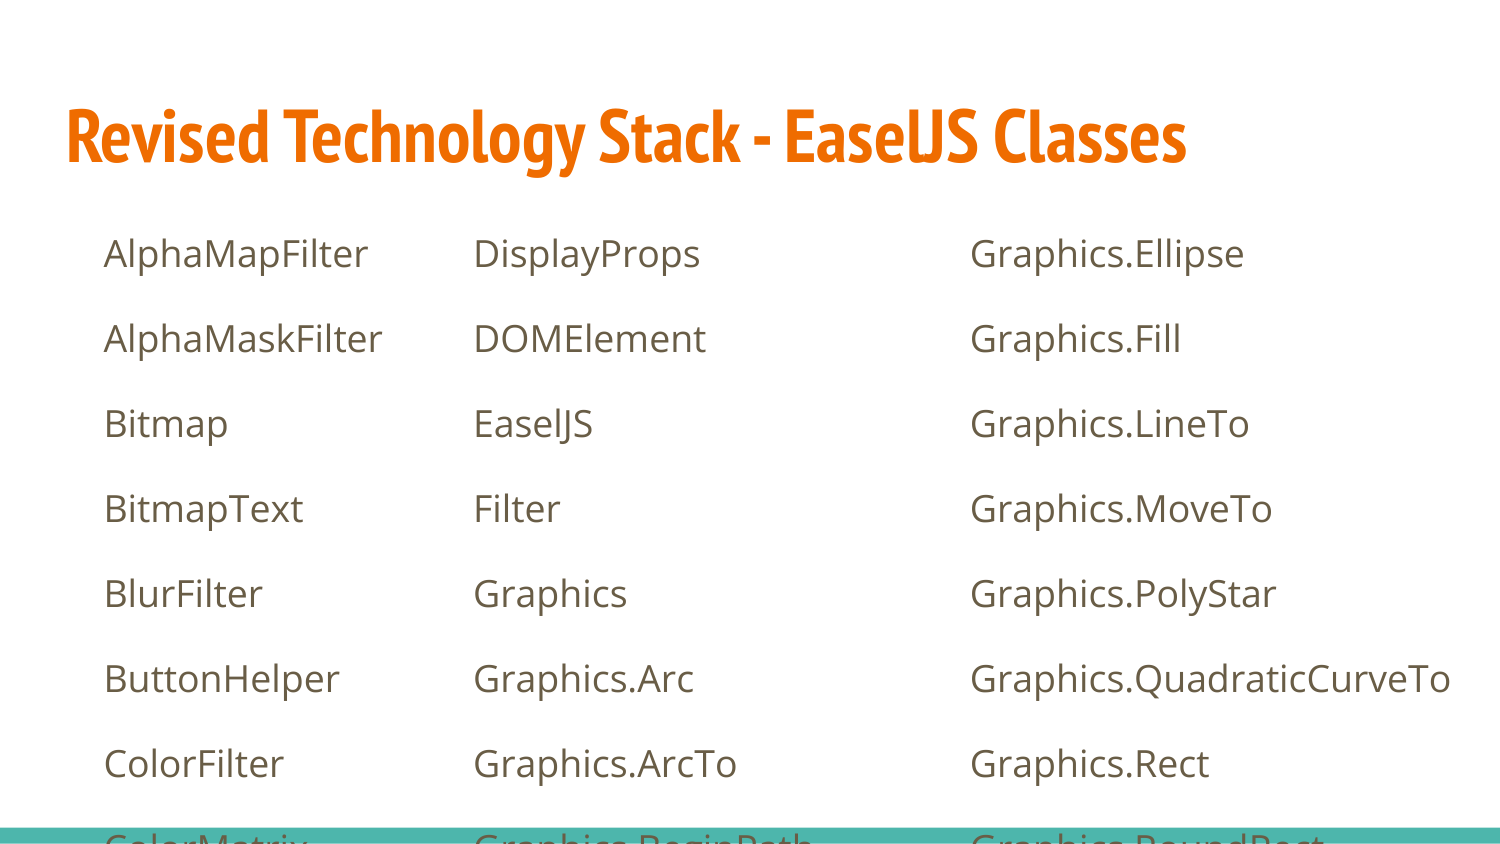

# Revised Technology Stack - EaselJS Classes
AlphaMapFilter
AlphaMaskFilter
Bitmap
BitmapText
BlurFilter
ButtonHelper
ColorFilter
ColorMatrix
ColorMatrixFilter
Container
DisplayObject

DisplayProps
DOMElement
EaselJS
Filter
Graphics
Graphics.Arc
Graphics.ArcTo
Graphics.BeginPath
Graphics.BezierCurveTo
Graphics.Circle
Graphics.ClosePath

Graphics.Ellipse
Graphics.Fill
Graphics.LineTo
Graphics.MoveTo
Graphics.PolyStar
Graphics.QuadraticCurveTo
Graphics.Rect
Graphics.RoundRect
Graphics.Stroke
Graphics.StrokeDash
Graphics.StrokeStyle